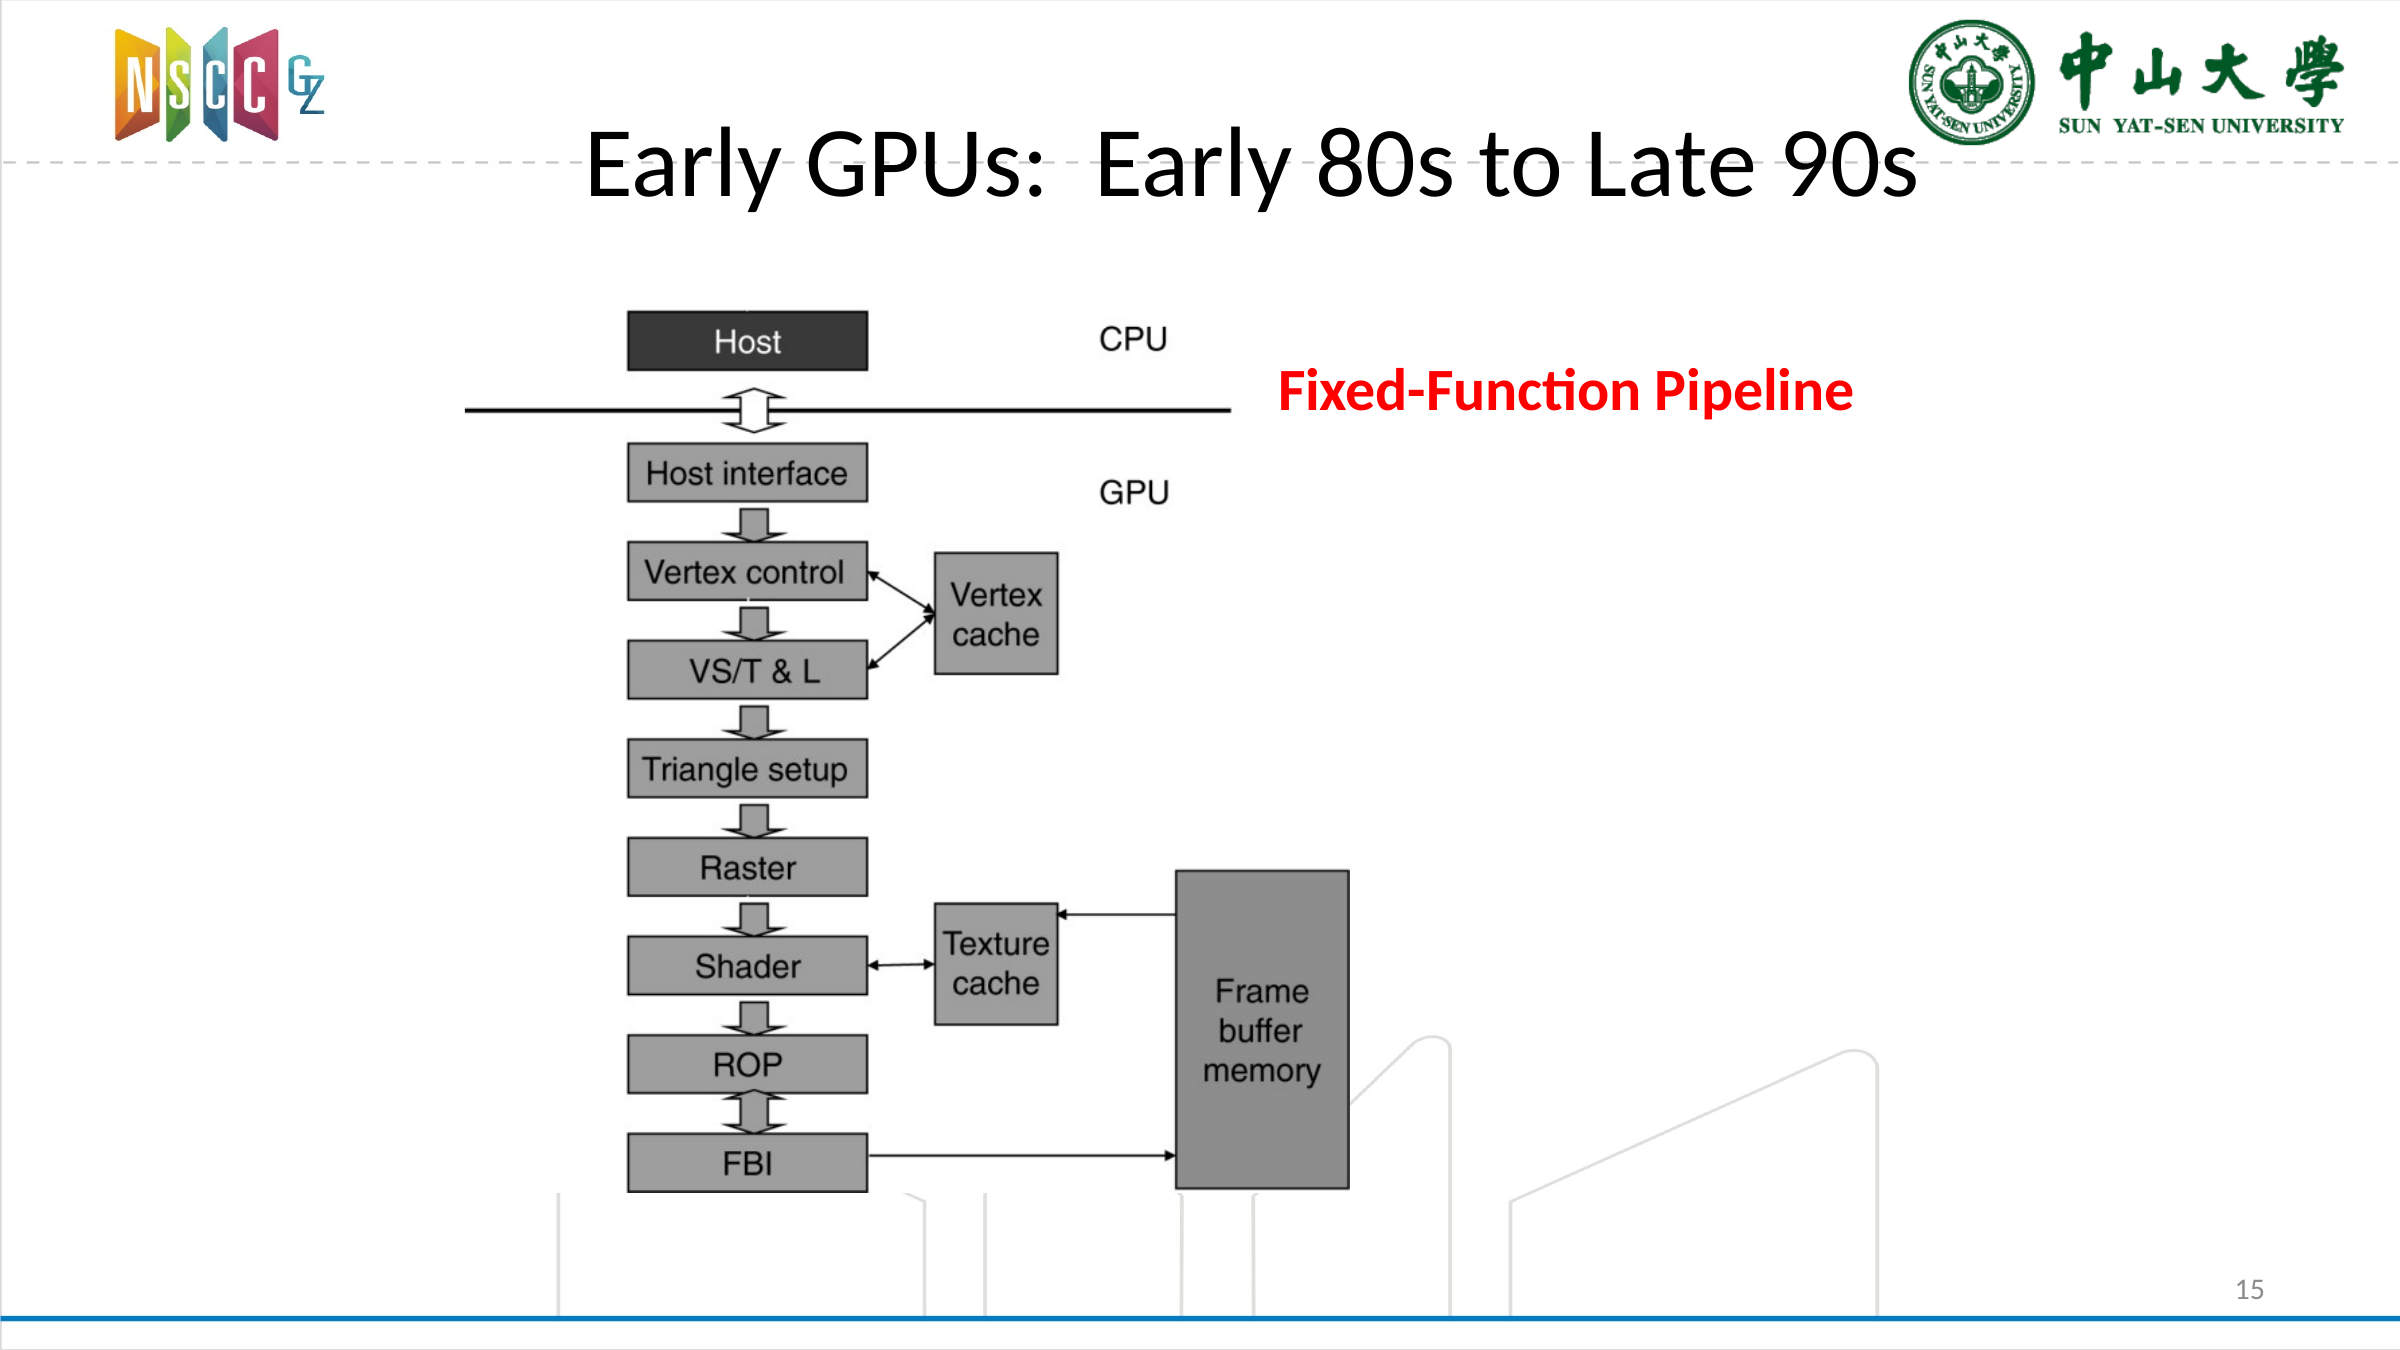

Early GPUs:  Early 80s to Late 90s

Fixed-Function Pipeline
15